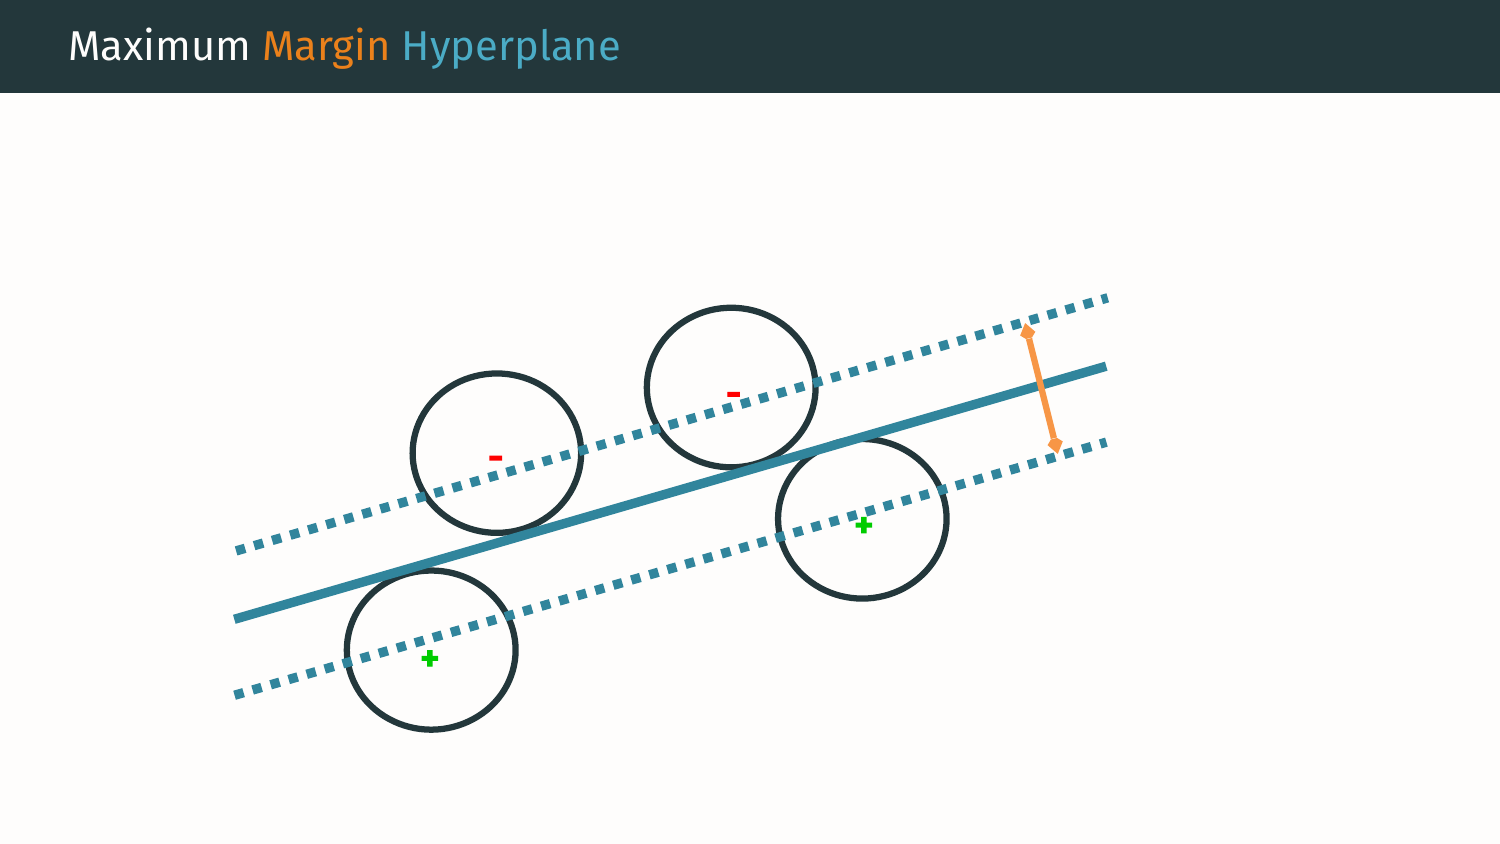

# Maximum Margin Hyperplane

-

-

+

+